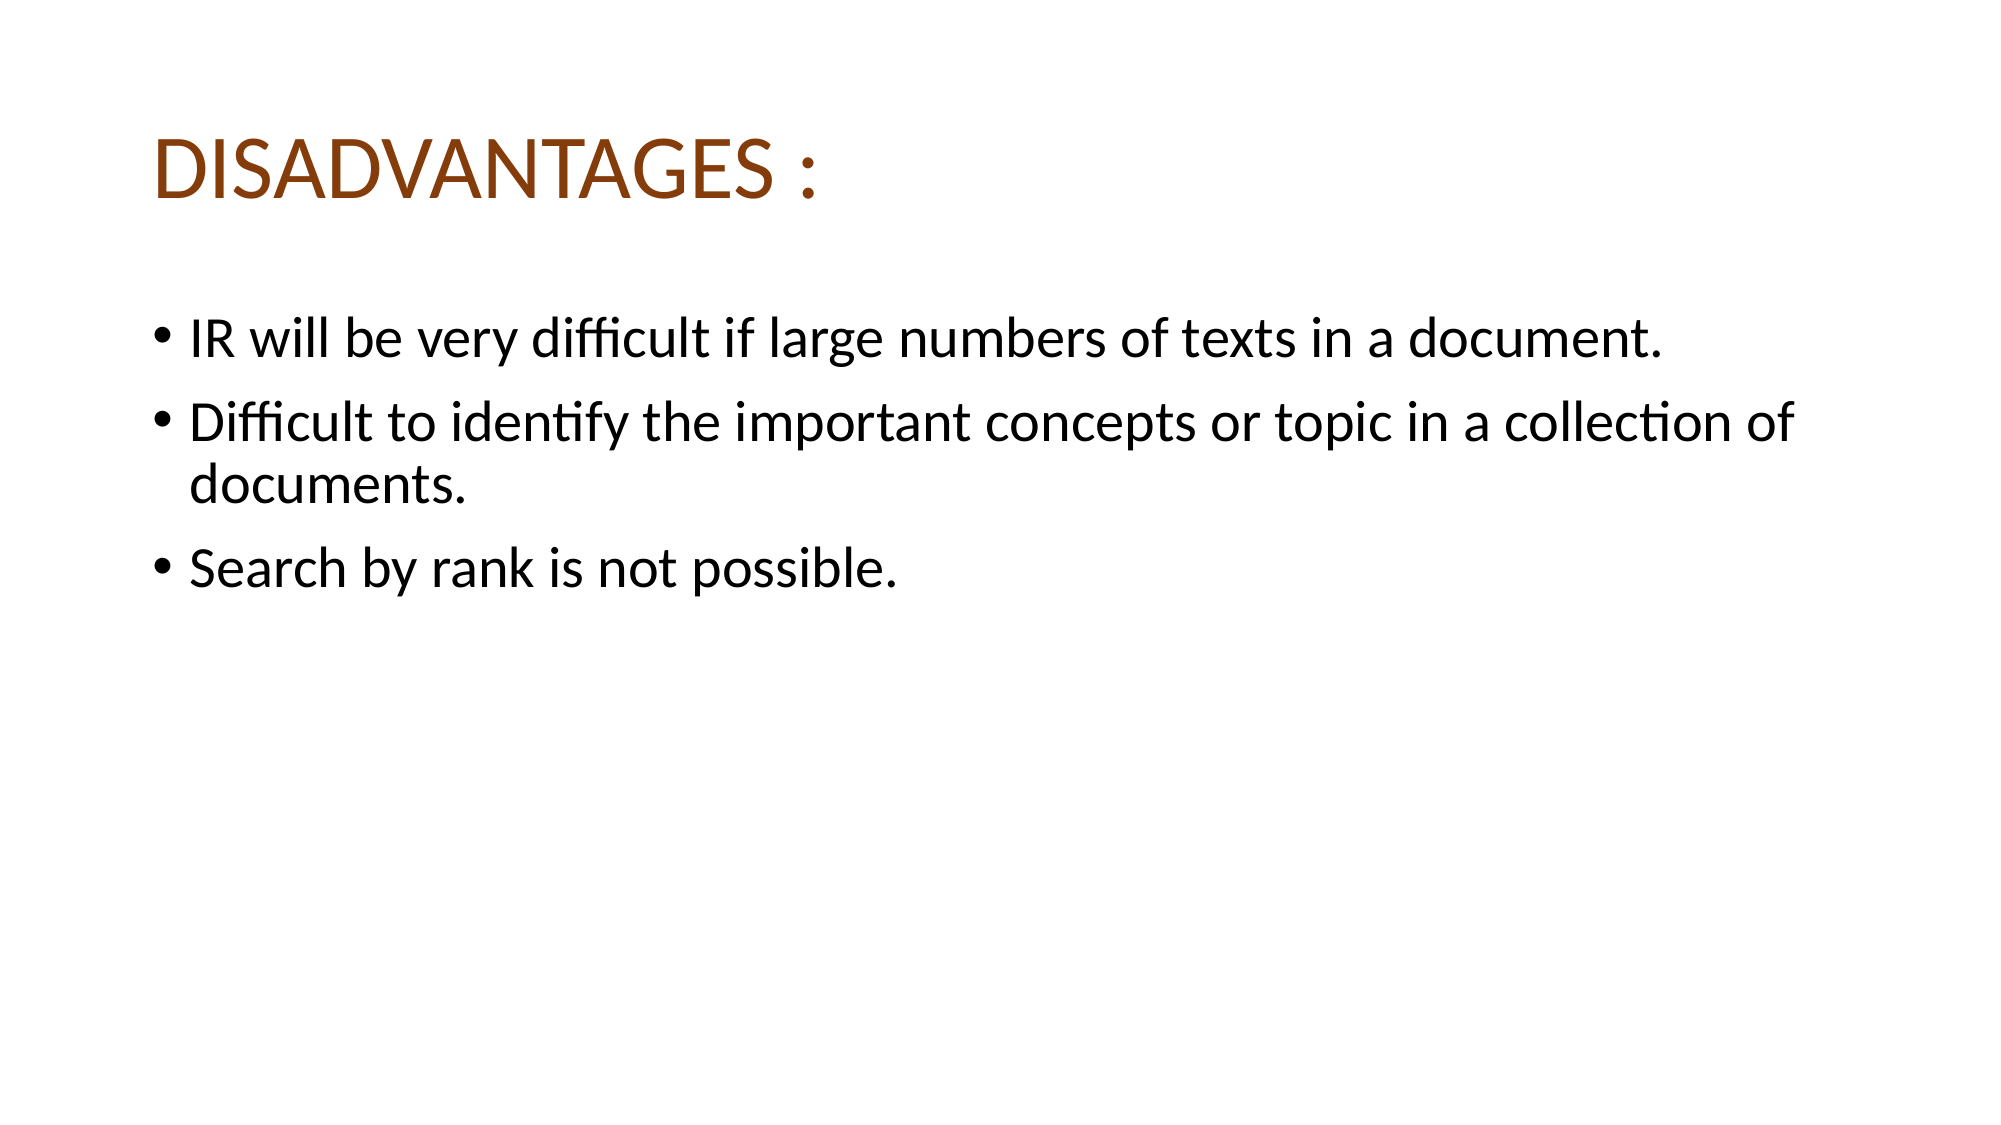

# DISADVANTAGES :
IR will be very difficult if large numbers of texts in a document.
Difficult to identify the important concepts or topic in a collection of documents.
Search by rank is not possible.